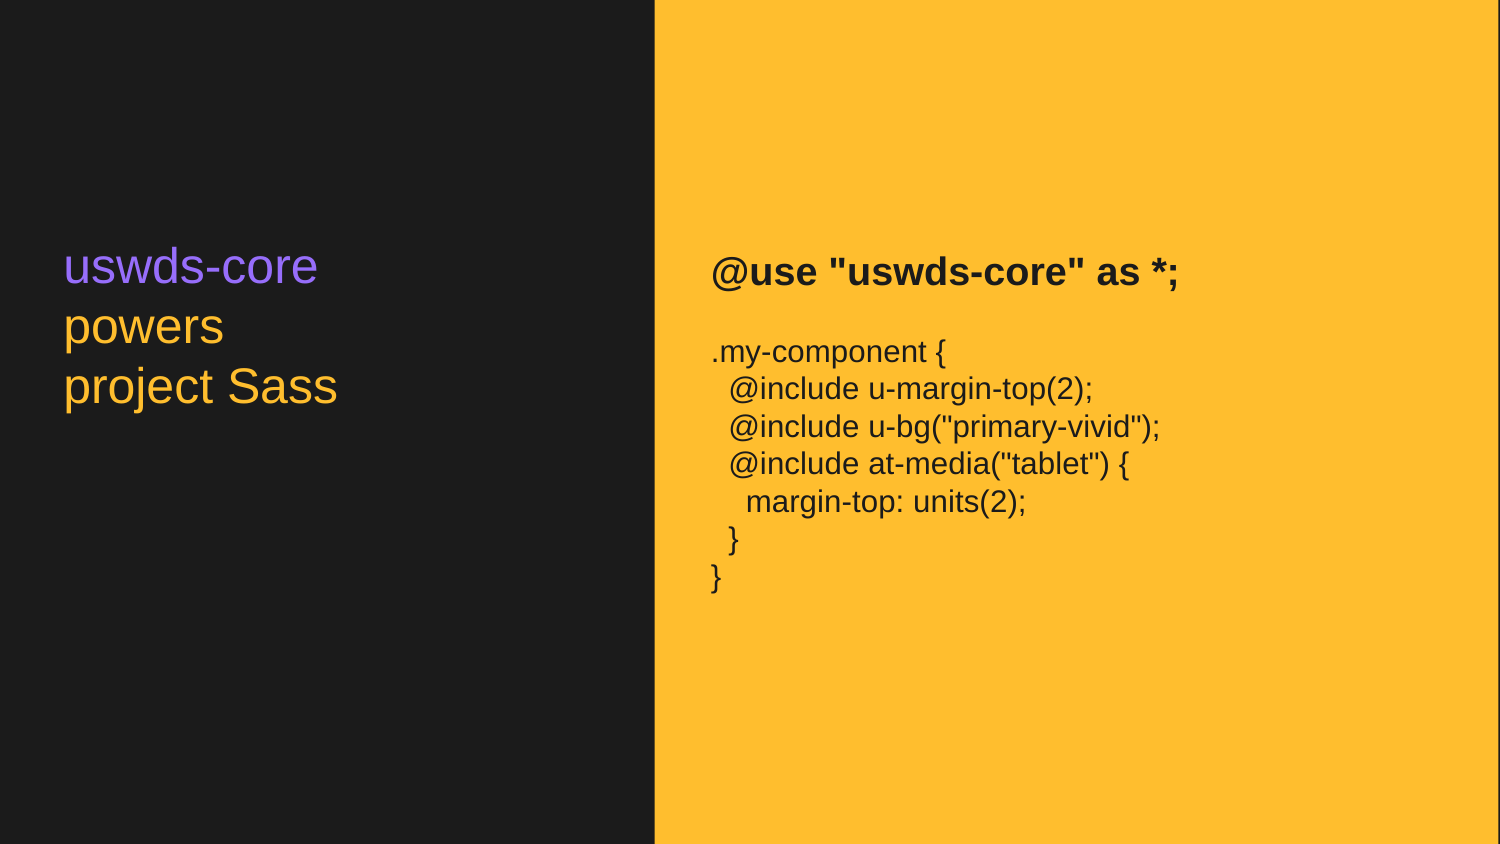

@use "uswds-core" as *;

.my-component {
  @include u-margin-top(2);
  @include u-bg("primary-vivid");
  @include at-media("tablet") {
    margin-top: units(2);
  }
}
# uswds-core powers project Sass